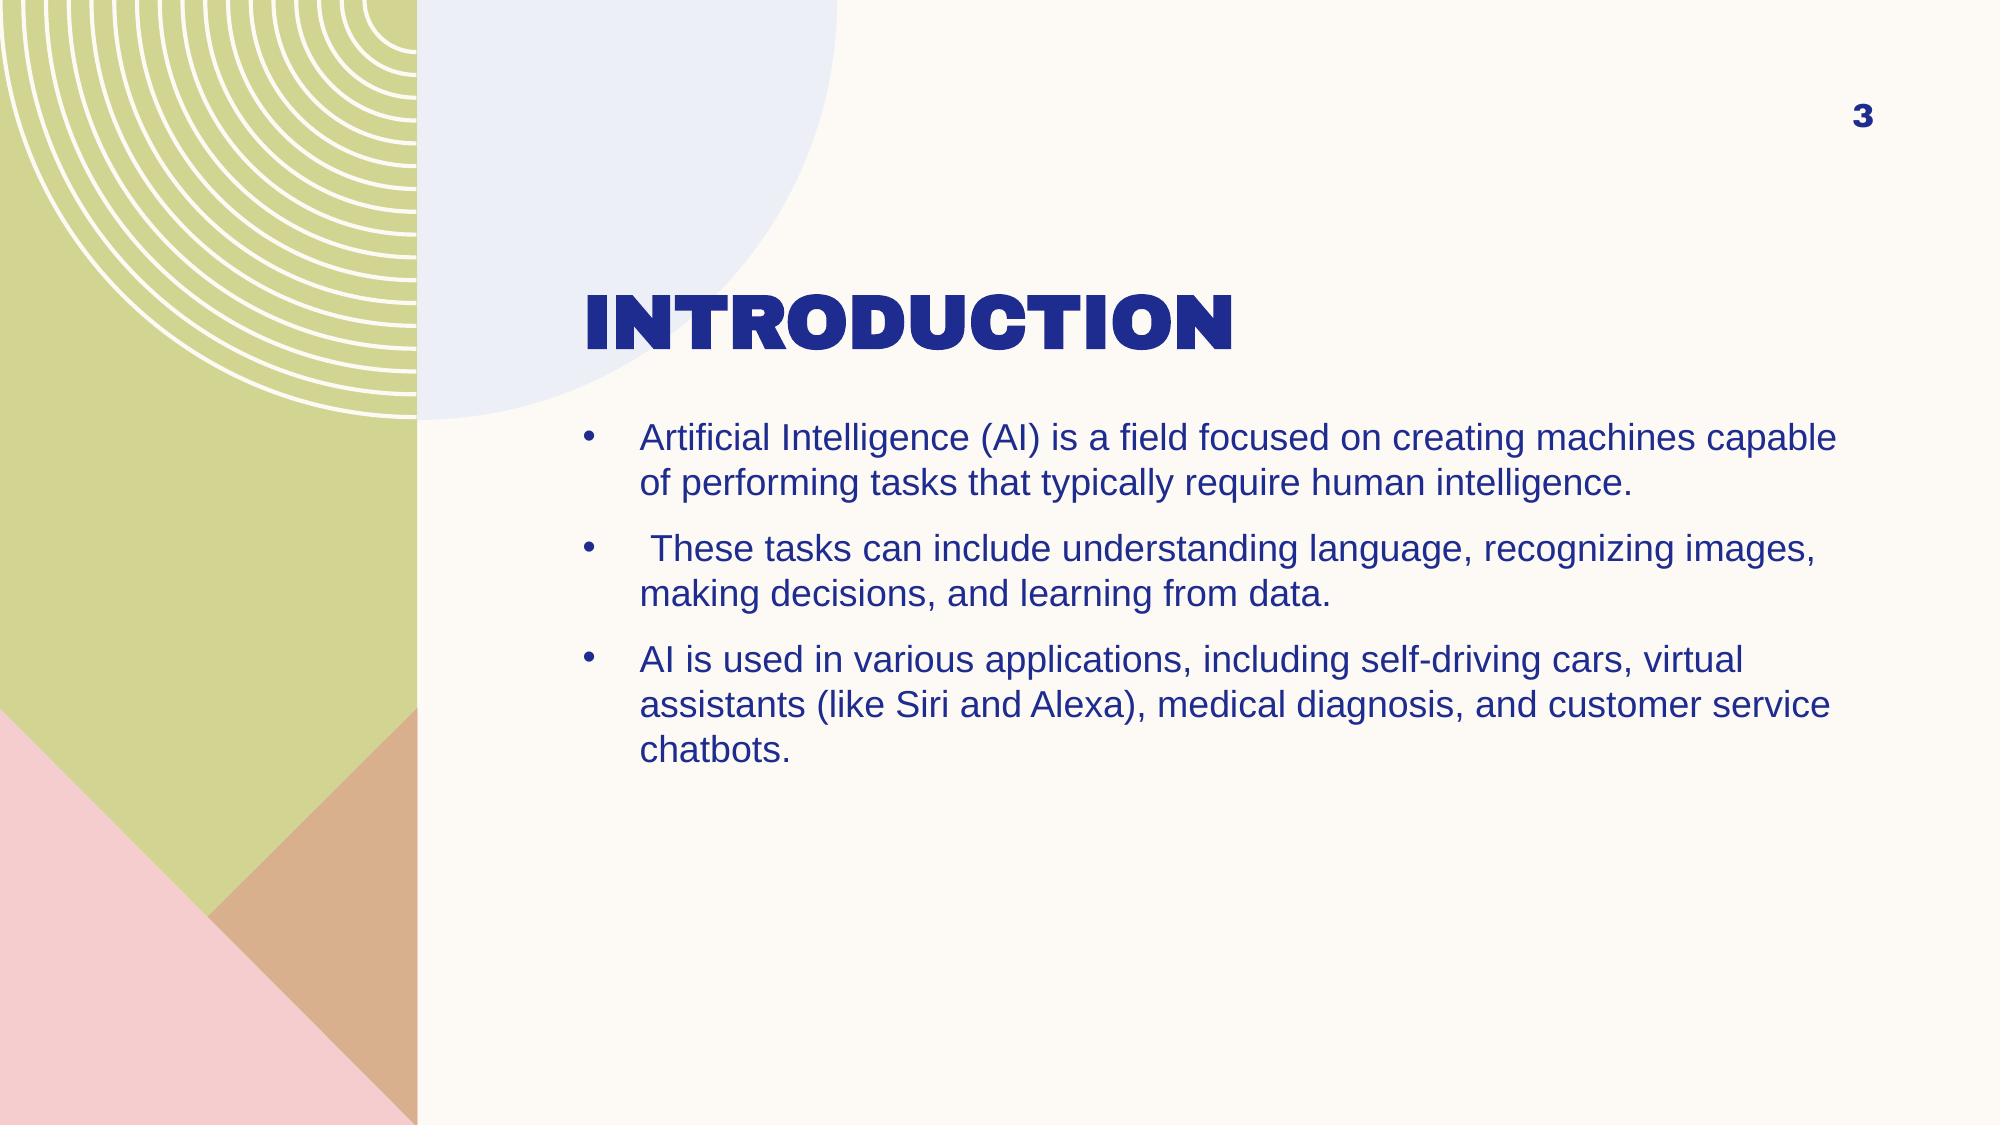

3
# INTRODUCTION
Artificial Intelligence (AI) is a field focused on creating machines capable of performing tasks that typically require human intelligence.
 These tasks can include understanding language, recognizing images, making decisions, and learning from data.
AI is used in various applications, including self-driving cars, virtual assistants (like Siri and Alexa), medical diagnosis, and customer service chatbots.